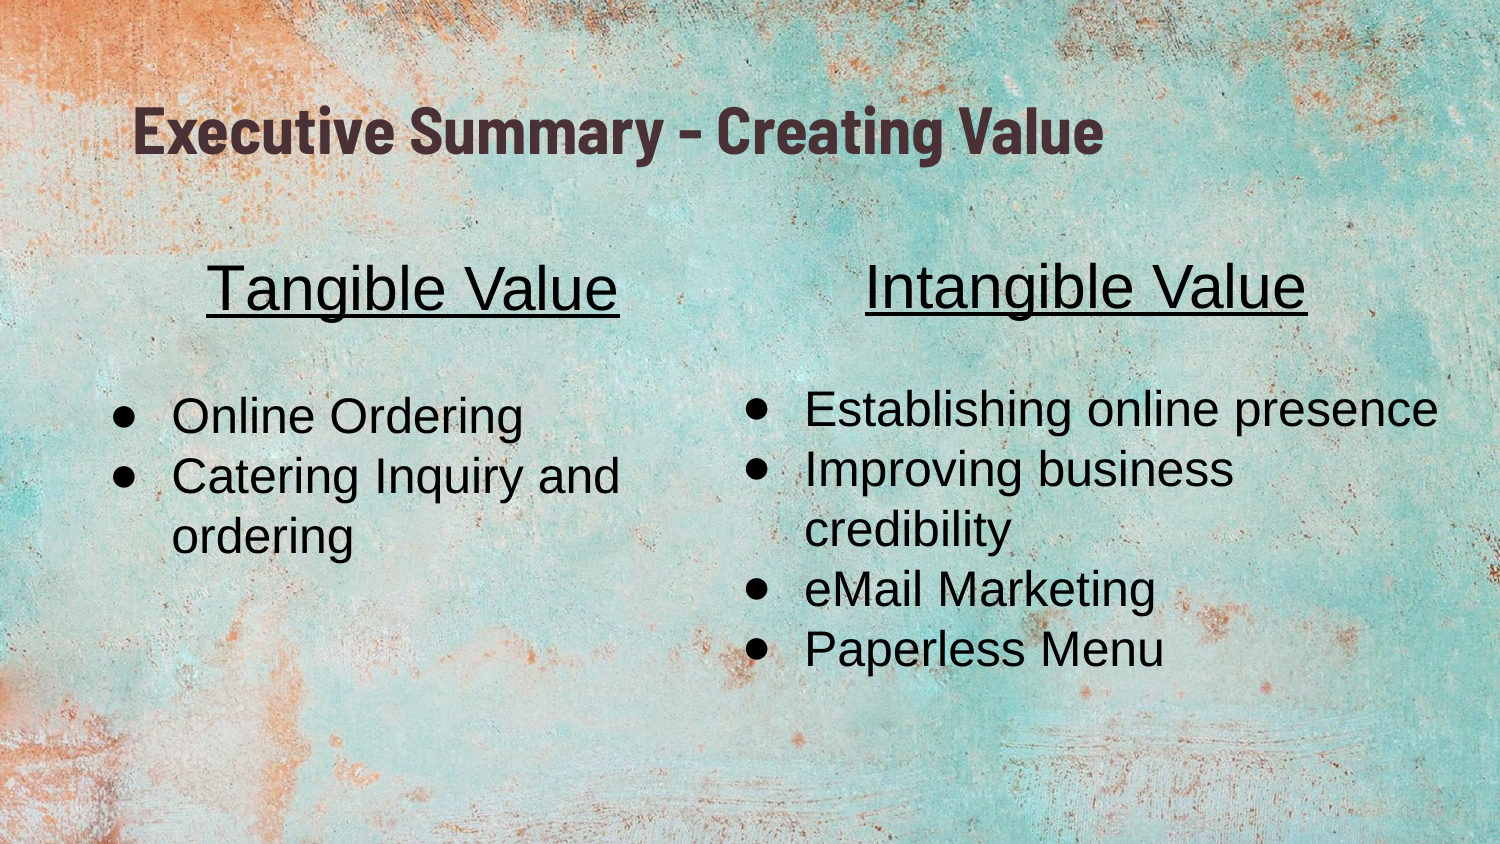

# Executive Summary - Creating Value

Intangible Value

Establishing online presence
Improving business credibility
eMail Marketing
Paperless Menu
Tangible Value

Online Ordering
Catering Inquiry and ordering